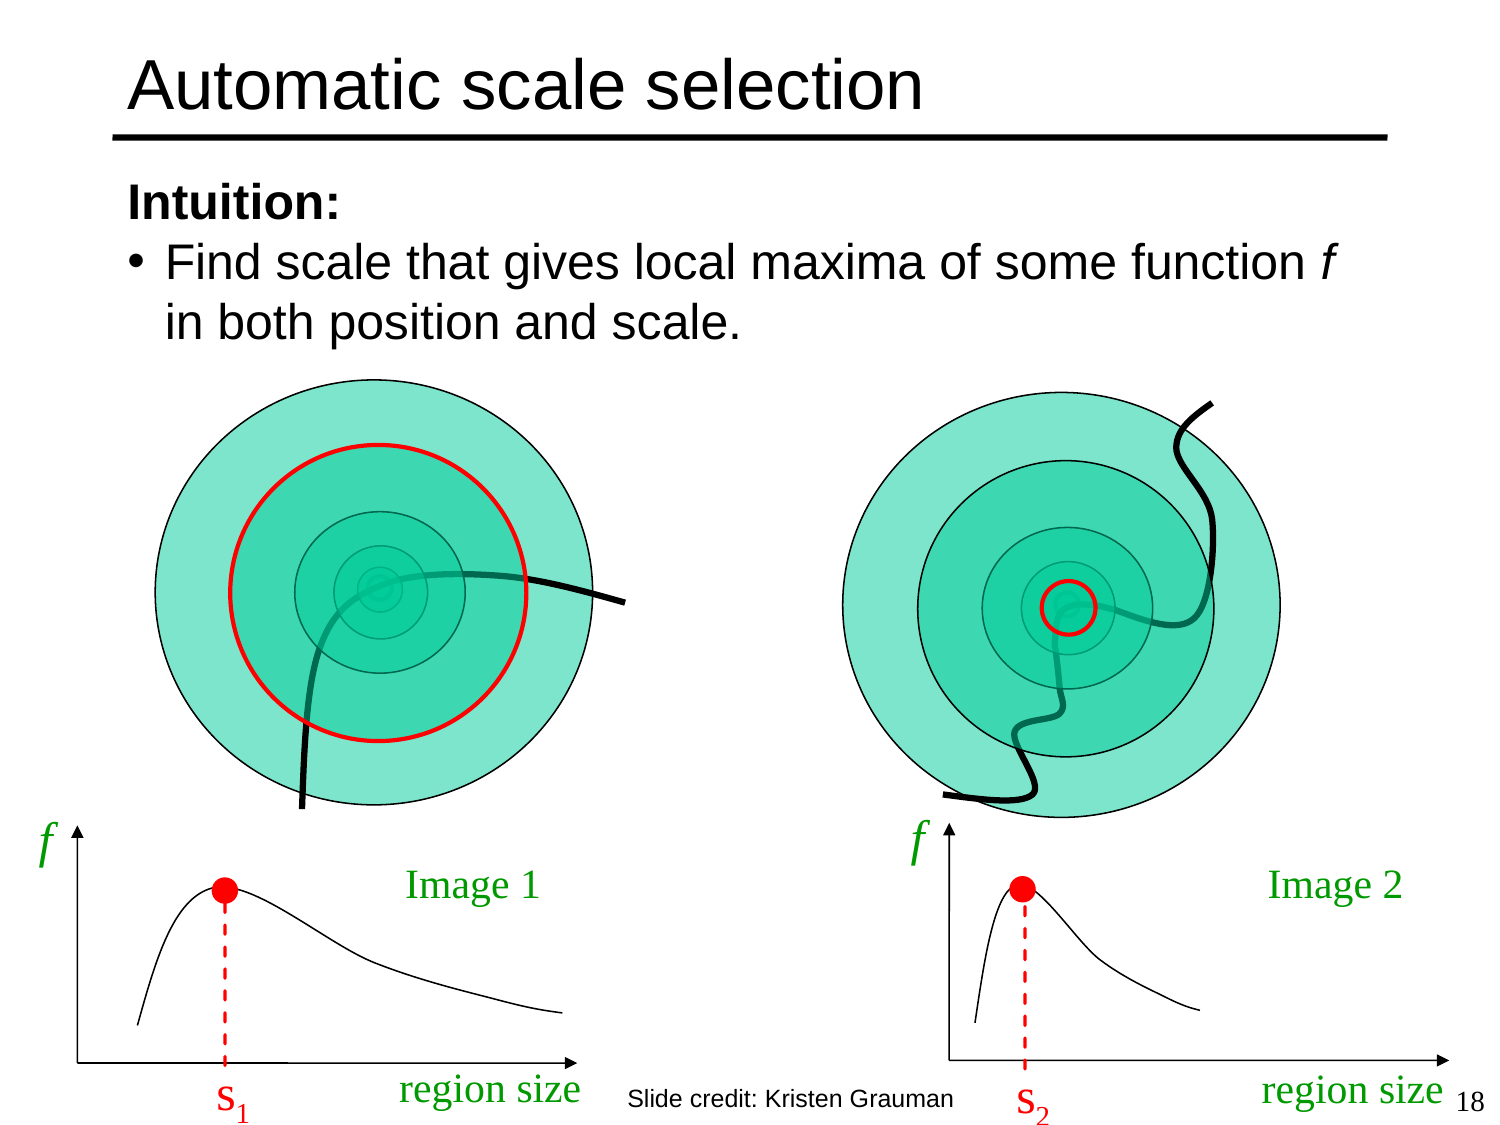

Automatic scale selection
Intuition:
Find scale that gives local maxima of some function f in both position and scale.

f
f

Image 1
Image 2

s1
region size
region size
s2

Slide credit: Kristen Grauman
18